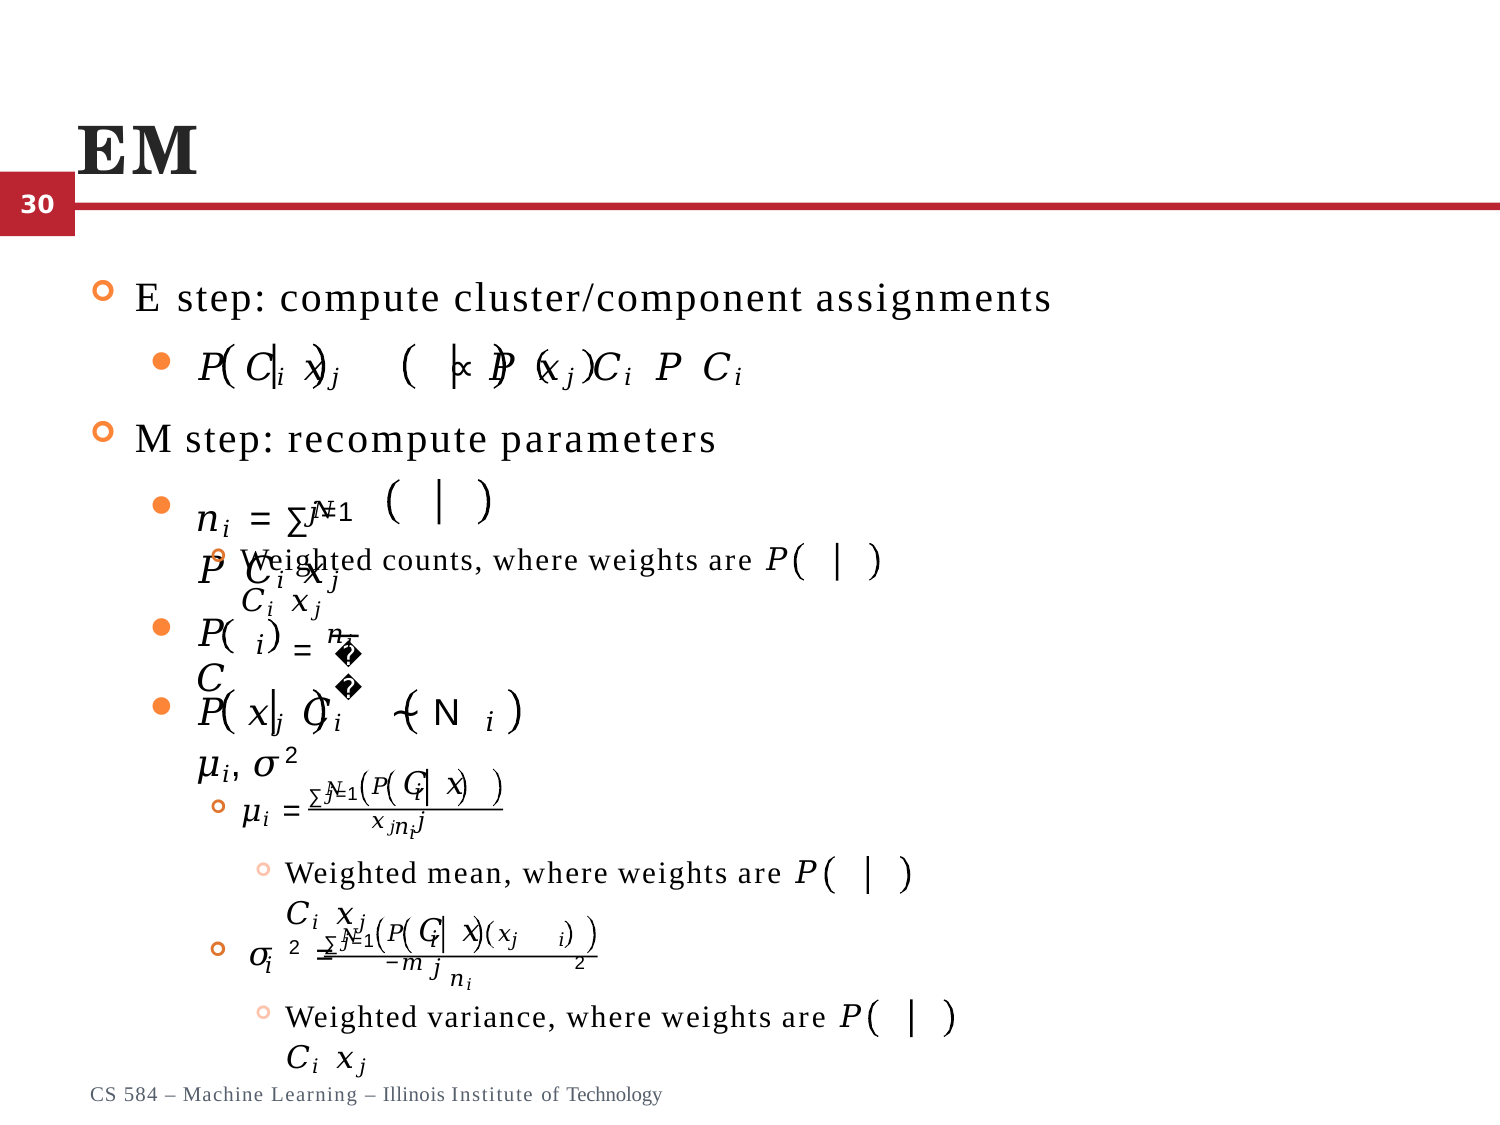

# EM
E step: compute cluster/component assignments
𝑃 𝐶𝑖 𝑥𝑗	∝ 𝑃 𝑥𝑗 𝐶𝑖  𝑃 𝐶𝑖
M step: recompute parameters

𝑛𝑖 = ∑𝑁	𝑃 𝐶𝑖 𝑥𝑗

𝑗=1
Weighted counts, where weights are 𝑃 𝐶𝑖 𝑥𝑗

= 𝑛𝑖
𝑃 𝐶

𝑖

𝑁
𝑃 𝑥𝑗 𝐶𝑖	∼ Ν 𝜇𝑖, 𝜎2

𝑖
∑𝑁
𝑃 𝐶 𝑥	𝑥𝑗

𝑖	𝑗
𝑗=1
𝜇𝑖 =

𝑛
𝑖
Weighted mean, where weights are 𝑃 𝐶𝑖 𝑥𝑗
2

∑𝑁
𝑃 𝐶 𝑥	𝑥 −𝑚

𝑖	𝑗
𝑗	𝑖
𝑗=1
𝜎 2 =
𝑖

𝑛𝑖
9
Weighted variance, where weights are 𝑃 𝐶𝑖 𝑥𝑗

CS 584 – Machine Learning – Illinois Institute of Technology